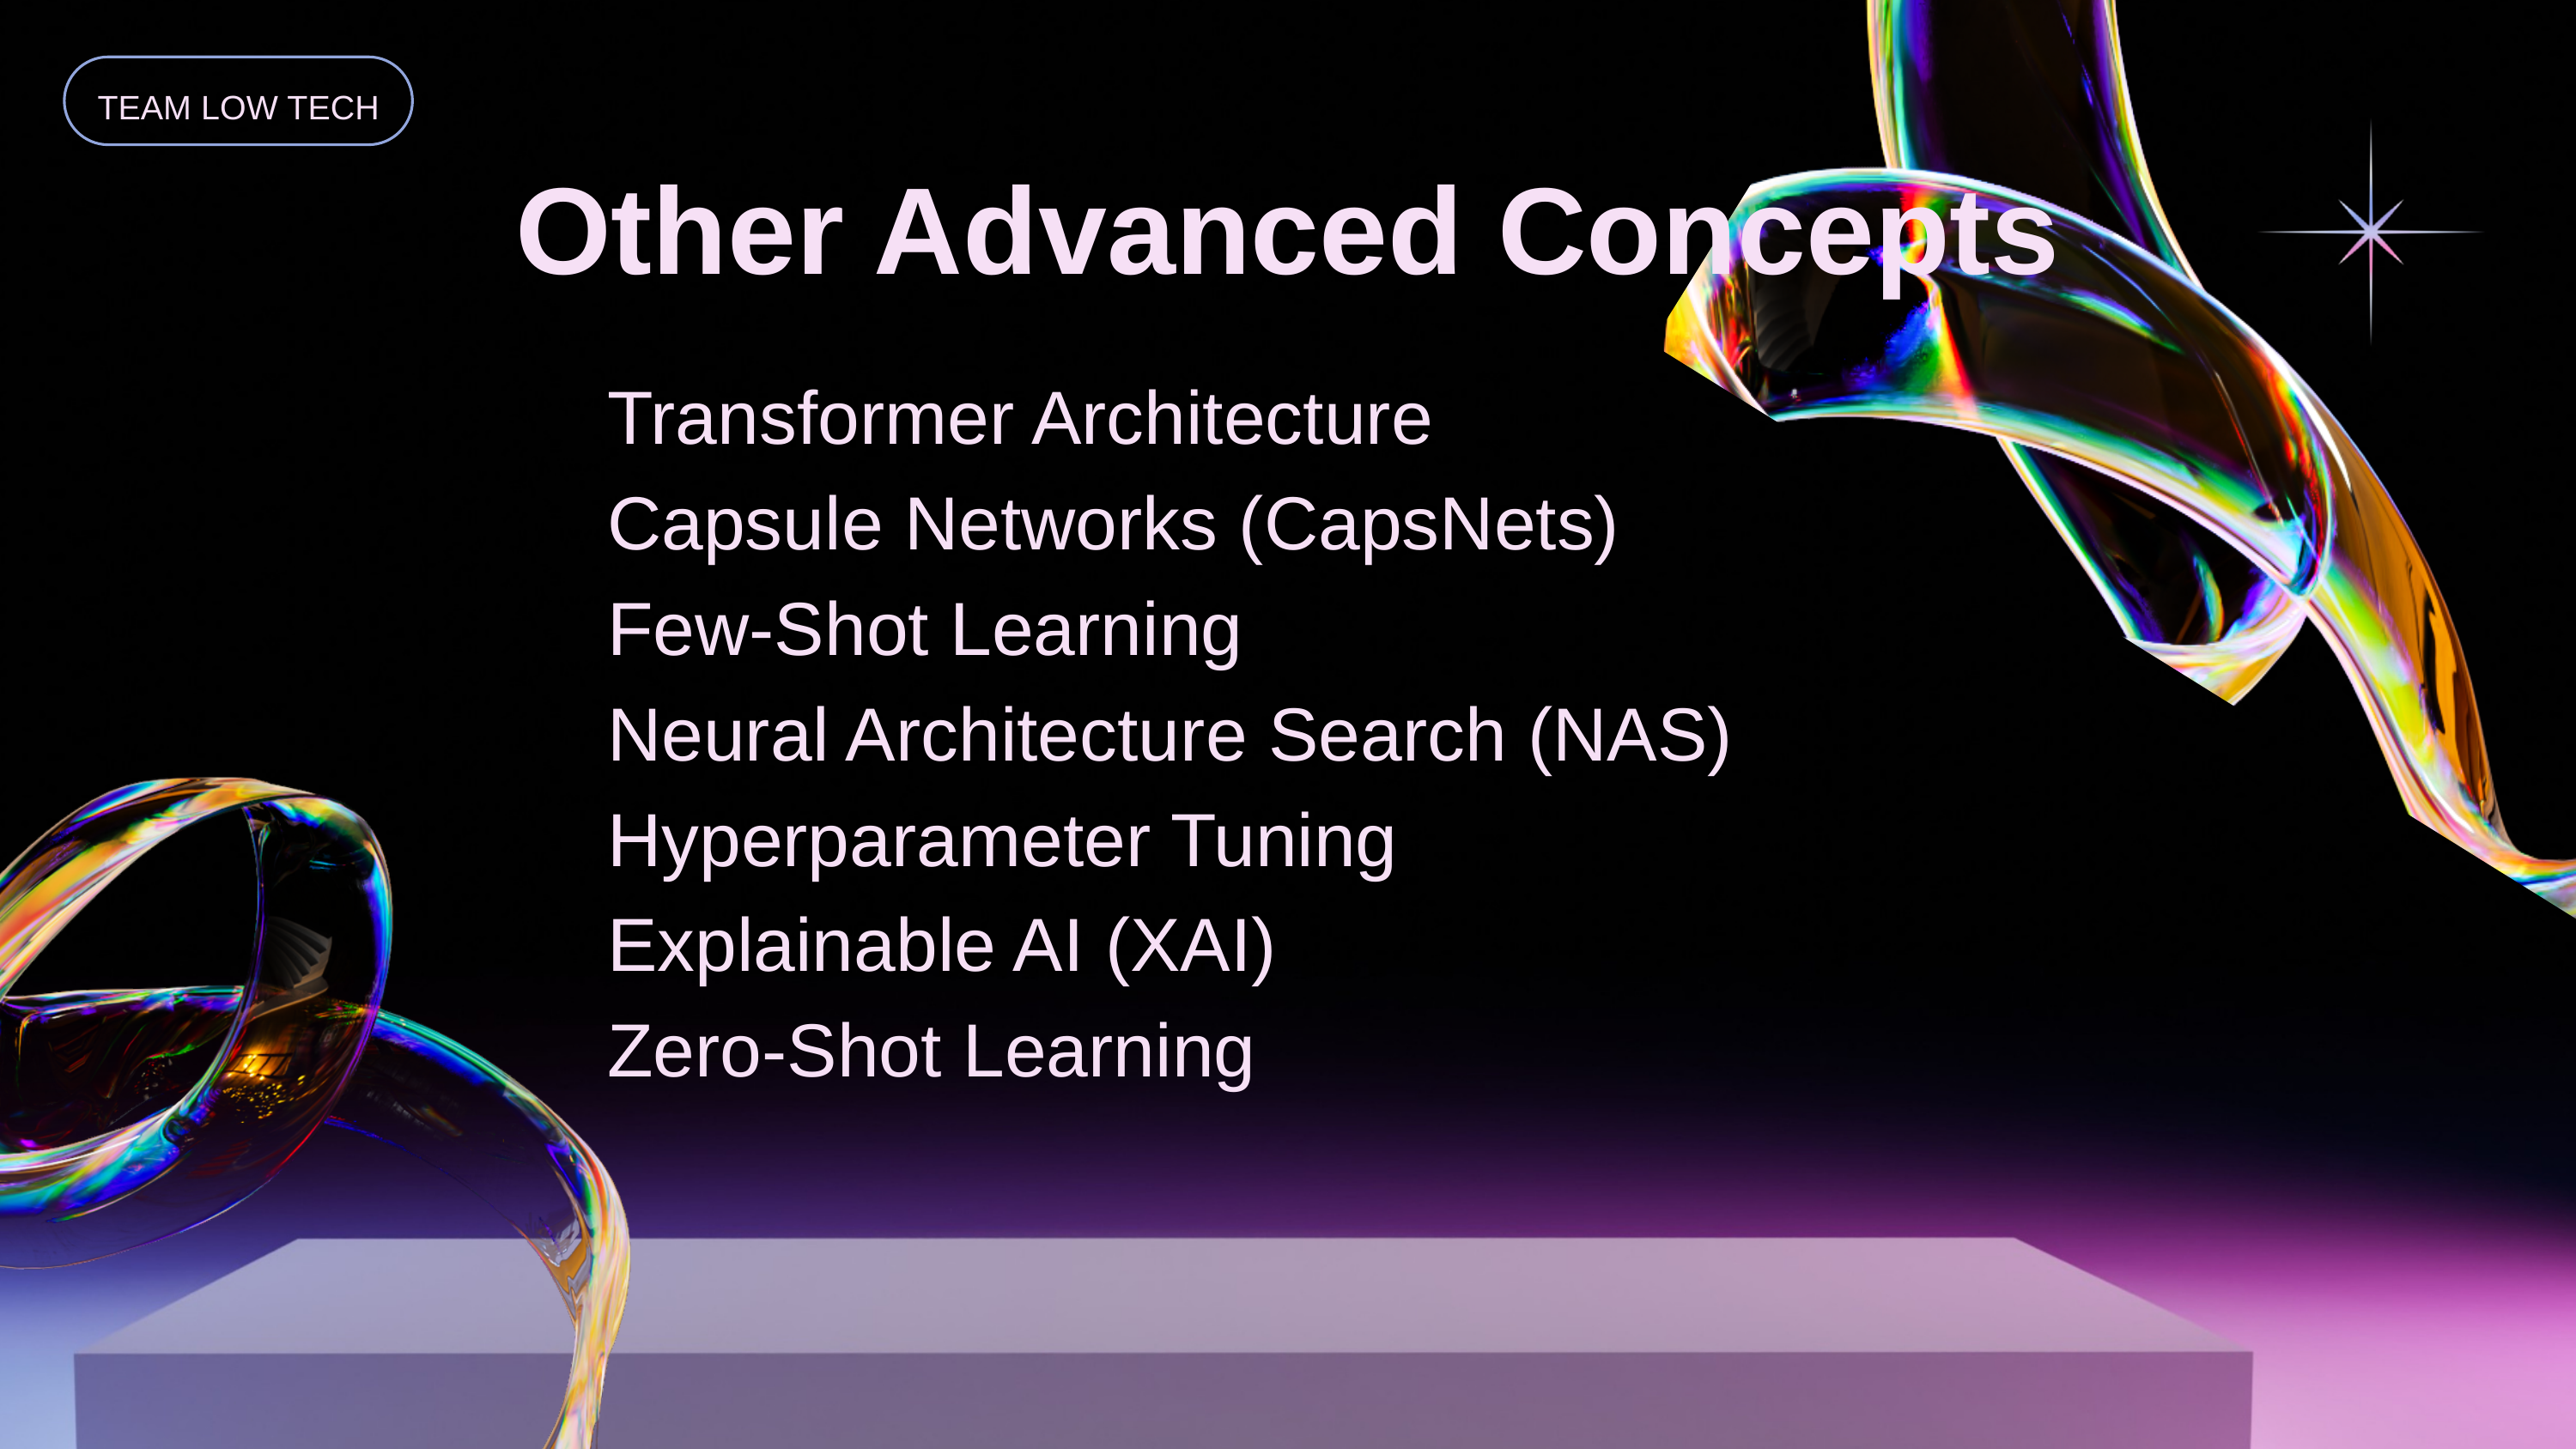

TEAM LOW TECH

Other Advanced Concepts
Transformer Architecture
Capsule Networks (CapsNets)
Few-Shot Learning
Neural Architecture Search (NAS)
Hyperparameter Tuning
Explainable AI (XAI)
Zero-Shot Learning